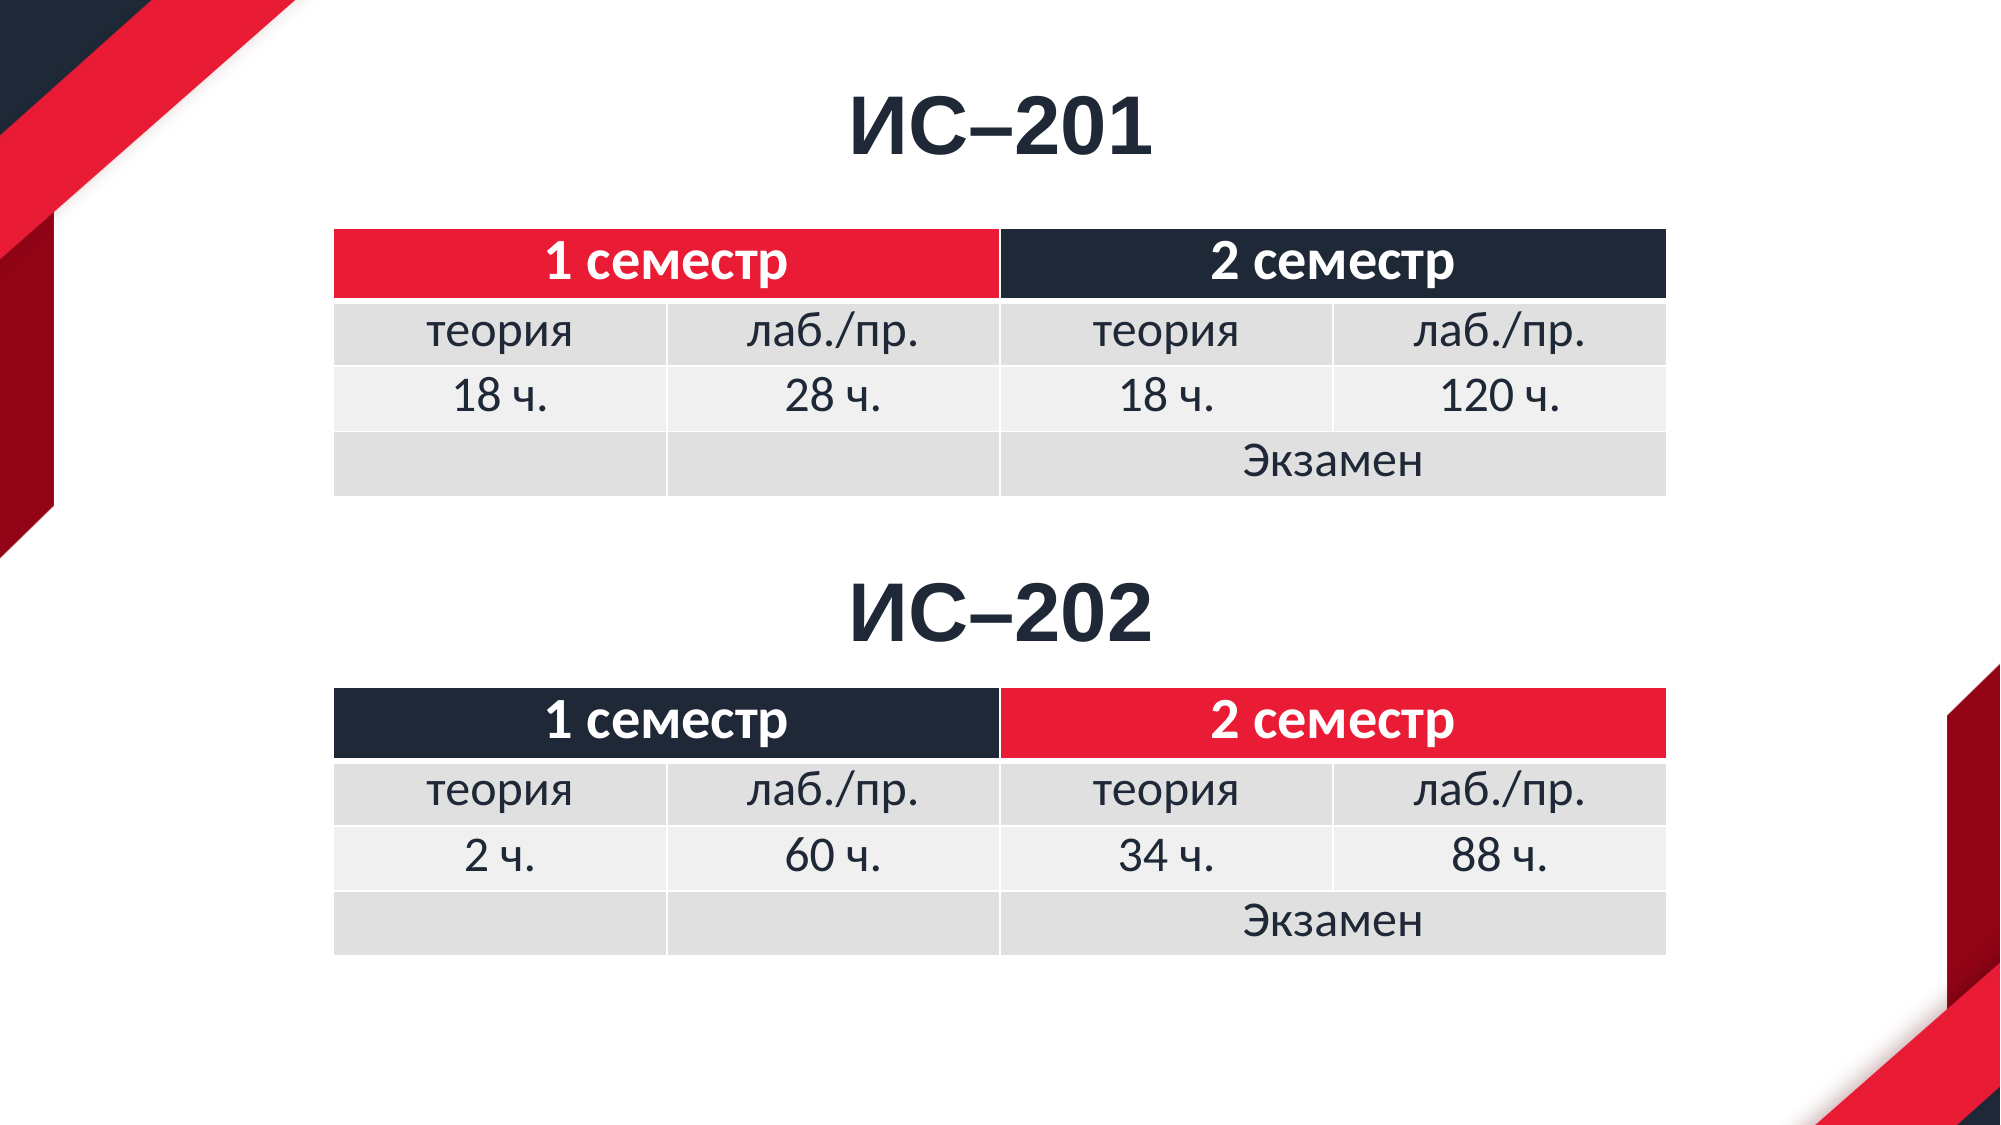

ИС–201
| 1 семестр |  | 2 семестр |  |
| --- | --- | --- | --- |
| теория | лаб./пр. | теория | лаб./пр. |
| 18 ч. | 28 ч. | 18 ч. | 120 ч. |
|  |  | Экзамен |  |
ИС–202
| 1 семестр |  | 2 семестр |  |
| --- | --- | --- | --- |
| теория | лаб./пр. | теория | лаб./пр. |
| 2 ч. | 60 ч. | 34 ч. | 88 ч. |
|  |  | Экзамен |  |